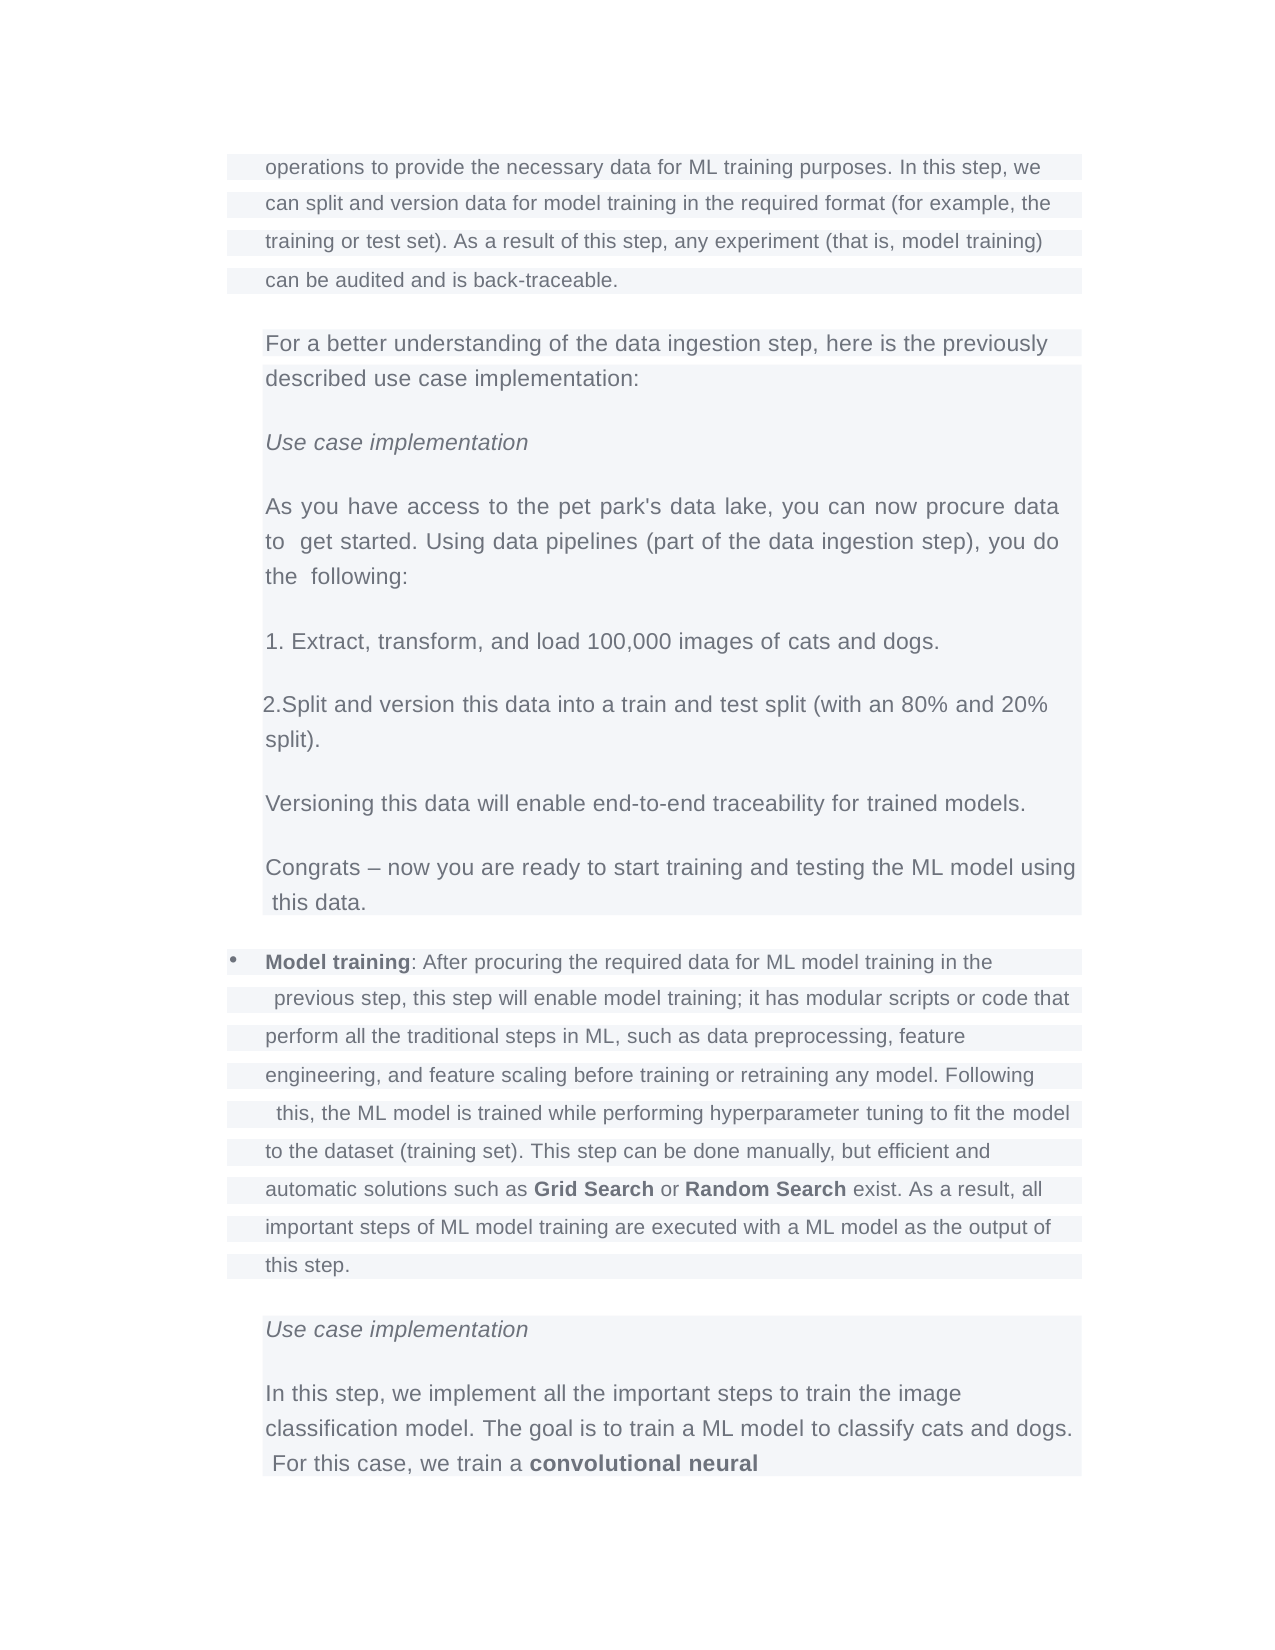

| operations to provide the necessary data for ML training purposes. In this step, we |
| --- |
| can split and version data for model training in the required format (for example, the |
| training or test set). As a result of this step, any experiment (that is, model training) |
| can be audited and is back-traceable. |
For a better understanding of the data ingestion step, here is the previously
described use case implementation:

Use case implementation

As you have access to the pet park's data lake, you can now procure data to  get started. Using data pipelines (part of the data ingestion step), you do the  following:

Extract, transform, and load 100,000 images of cats and dogs.

Split and version this data into a train and test split (with an 80% and 20%  split).

Versioning this data will enable end-to-end traceability for trained models.

Congrats – now you are ready to start training and testing the ML model using  this data.
| Model training: After procuring the required data for ML model training in the |
| --- |
| previous step, this step will enable model training; it has modular scripts or code that |
| perform all the traditional steps in ML, such as data preprocessing, feature |
| engineering, and feature scaling before training or retraining any model. Following |
| this, the ML model is trained while performing hyperparameter tuning to fit the model |
| to the dataset (training set). This step can be done manually, but efficient and |
| automatic solutions such as Grid Search or Random Search exist. As a result, all |
| important steps of ML model training are executed with a ML model as the output of |
| this step. |
Use case implementation

In this step, we implement all the important steps to train the image  classification model. The goal is to train a ML model to classify cats and dogs.  For this case, we train a convolutional neural